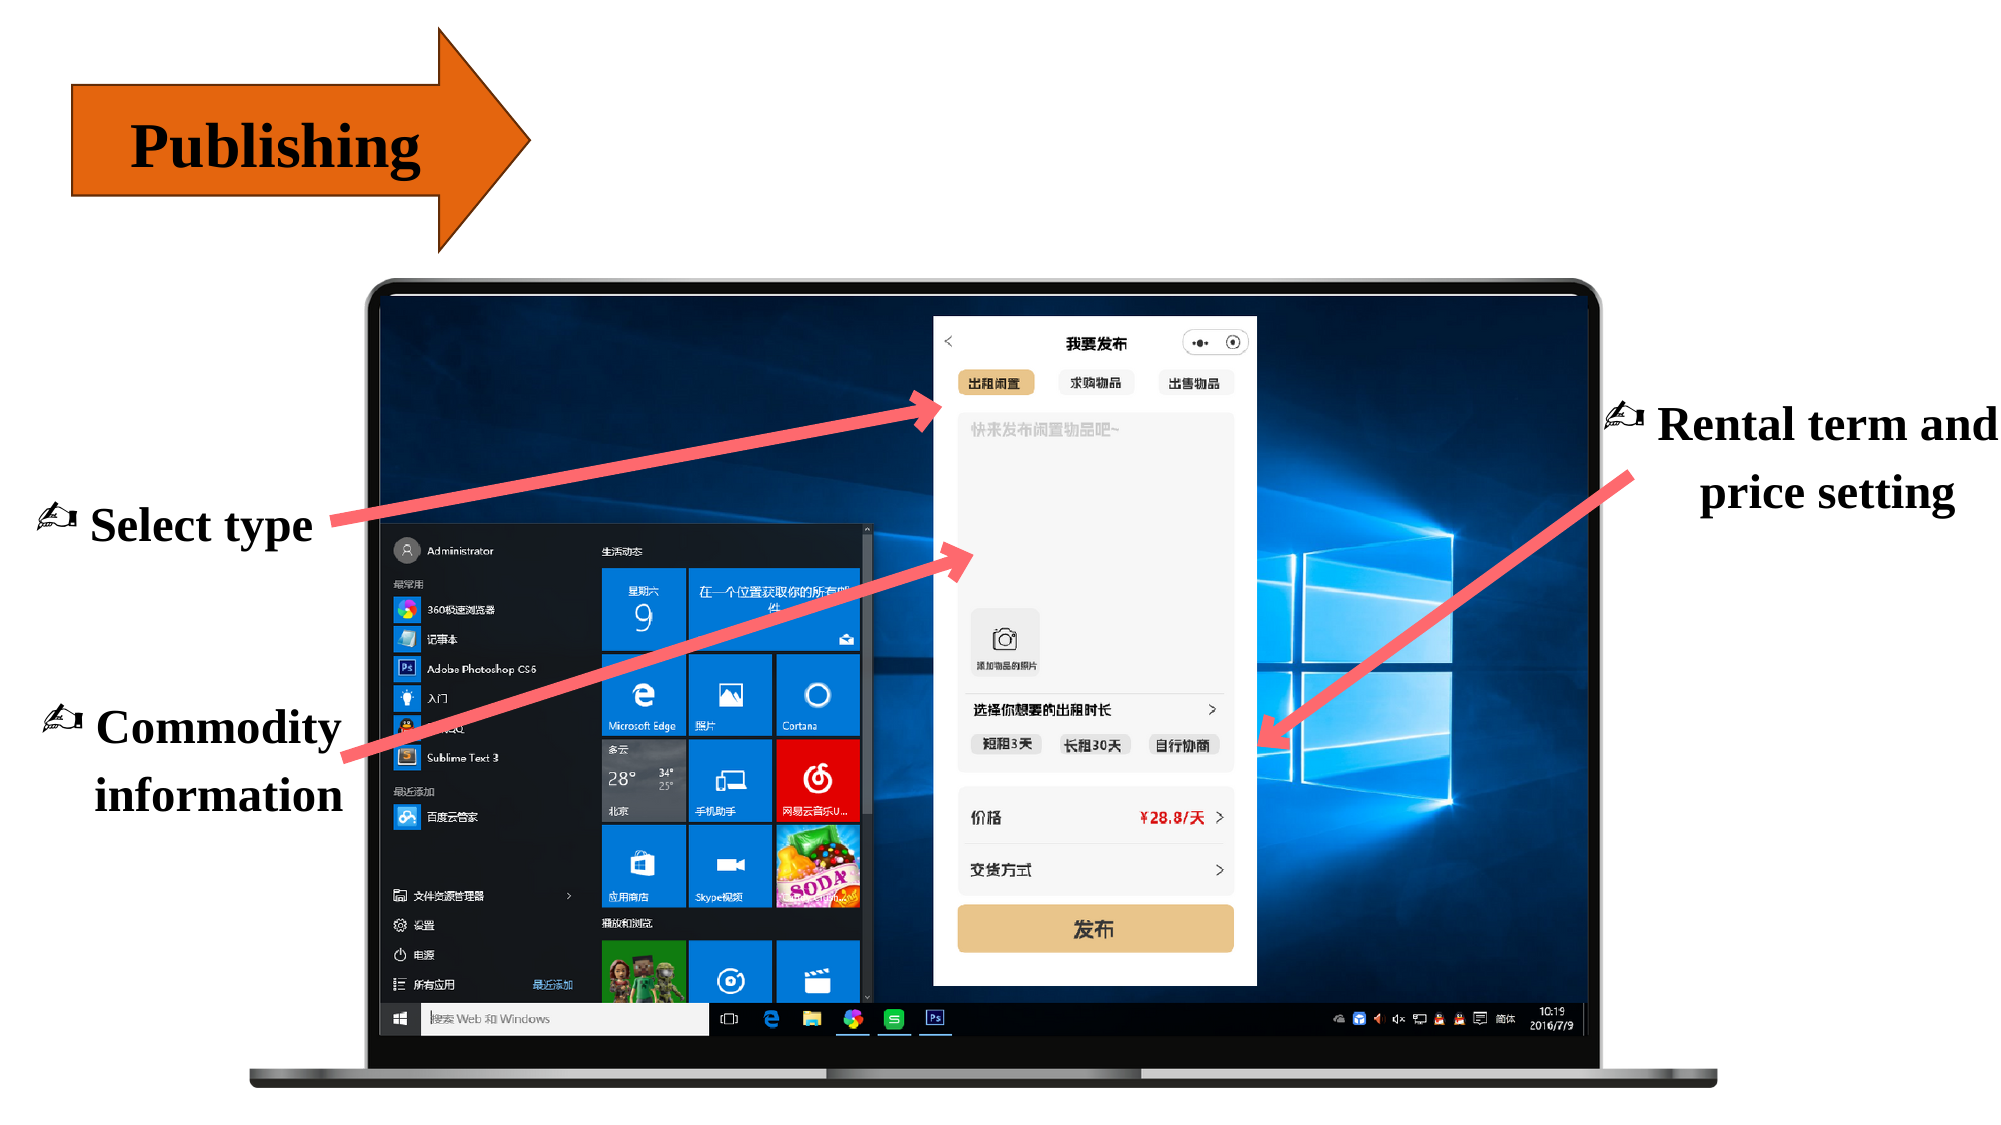

Publishing

Rental term and price setting

Select type

Commodity information